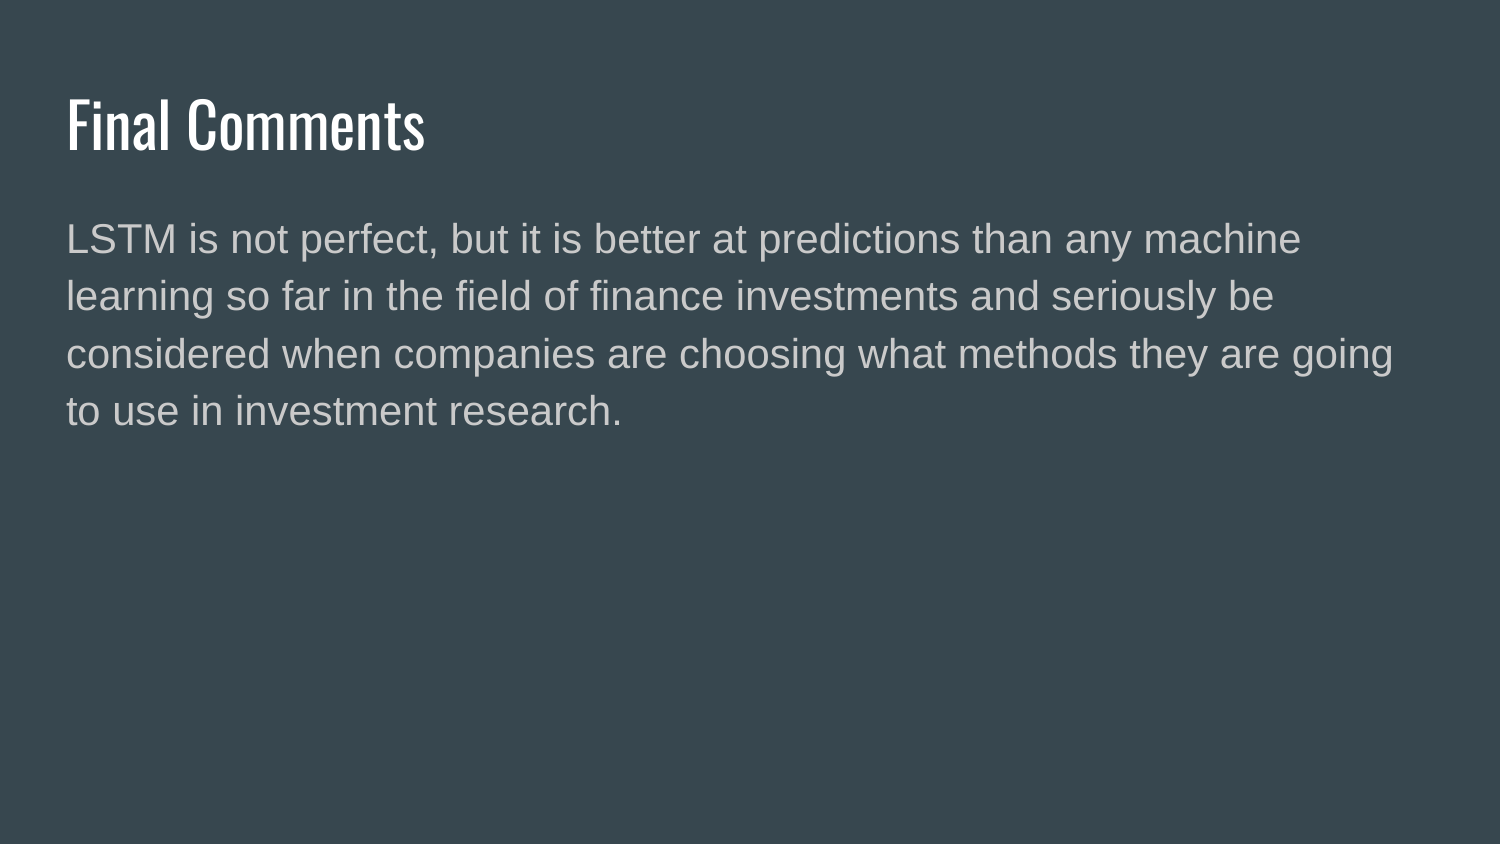

# Final Comments
LSTM is not perfect, but it is better at predictions than any machine learning so far in the field of finance investments and seriously be considered when companies are choosing what methods they are going to use in investment research.